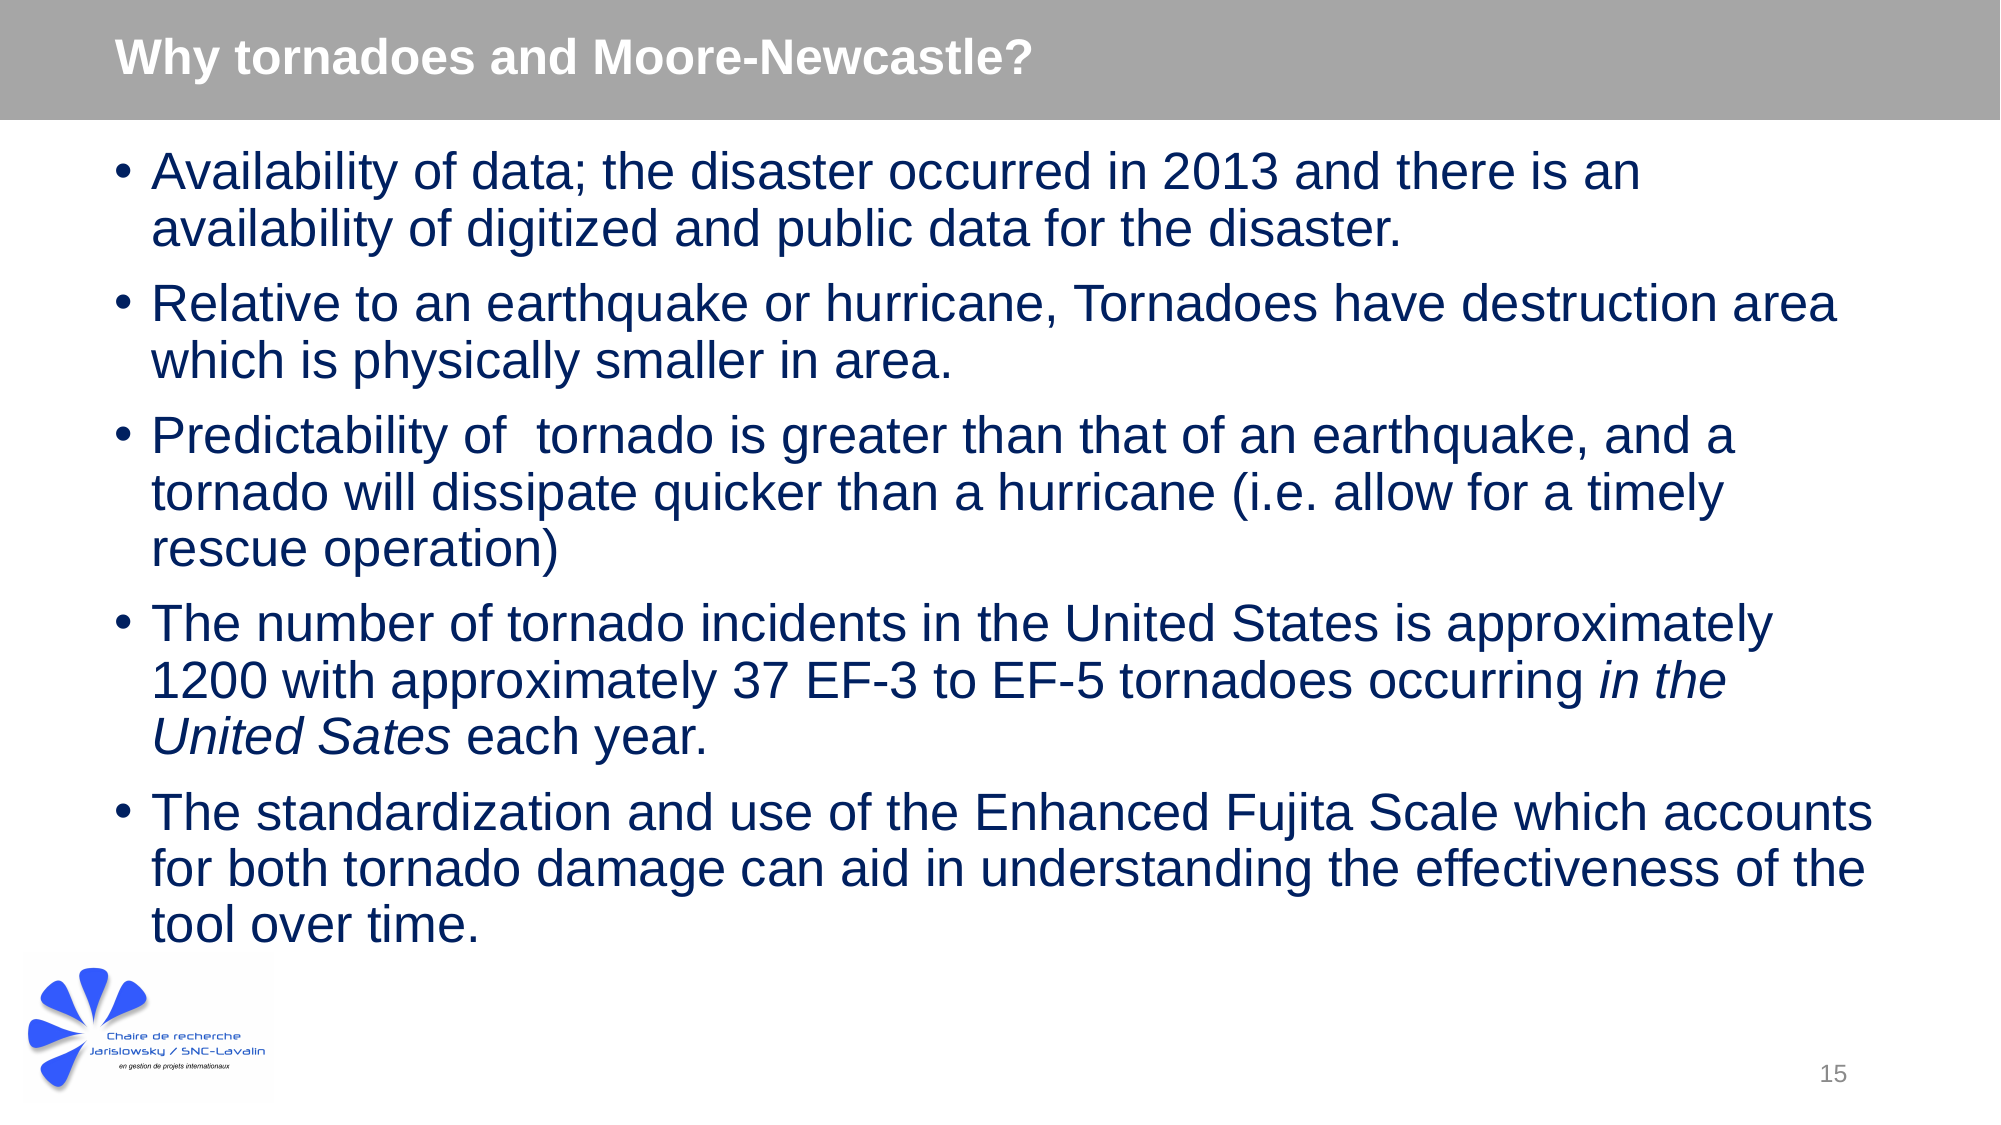

# Why tornadoes and Moore-Newcastle?
Availability of data; the disaster occurred in 2013 and there is an availability of digitized and public data for the disaster.
Relative to an earthquake or hurricane, Tornadoes have destruction area which is physically smaller in area.
Predictability of  tornado is greater than that of an earthquake, and a tornado will dissipate quicker than a hurricane (i.e. allow for a timely rescue operation)
The number of tornado incidents in the United States is approximately 1200 with approximately 37 EF-3 to EF-5 tornadoes occurring in the United Sates each year.
The standardization and use of the Enhanced Fujita Scale which accounts for both tornado damage can aid in understanding the effectiveness of the tool over time.
15